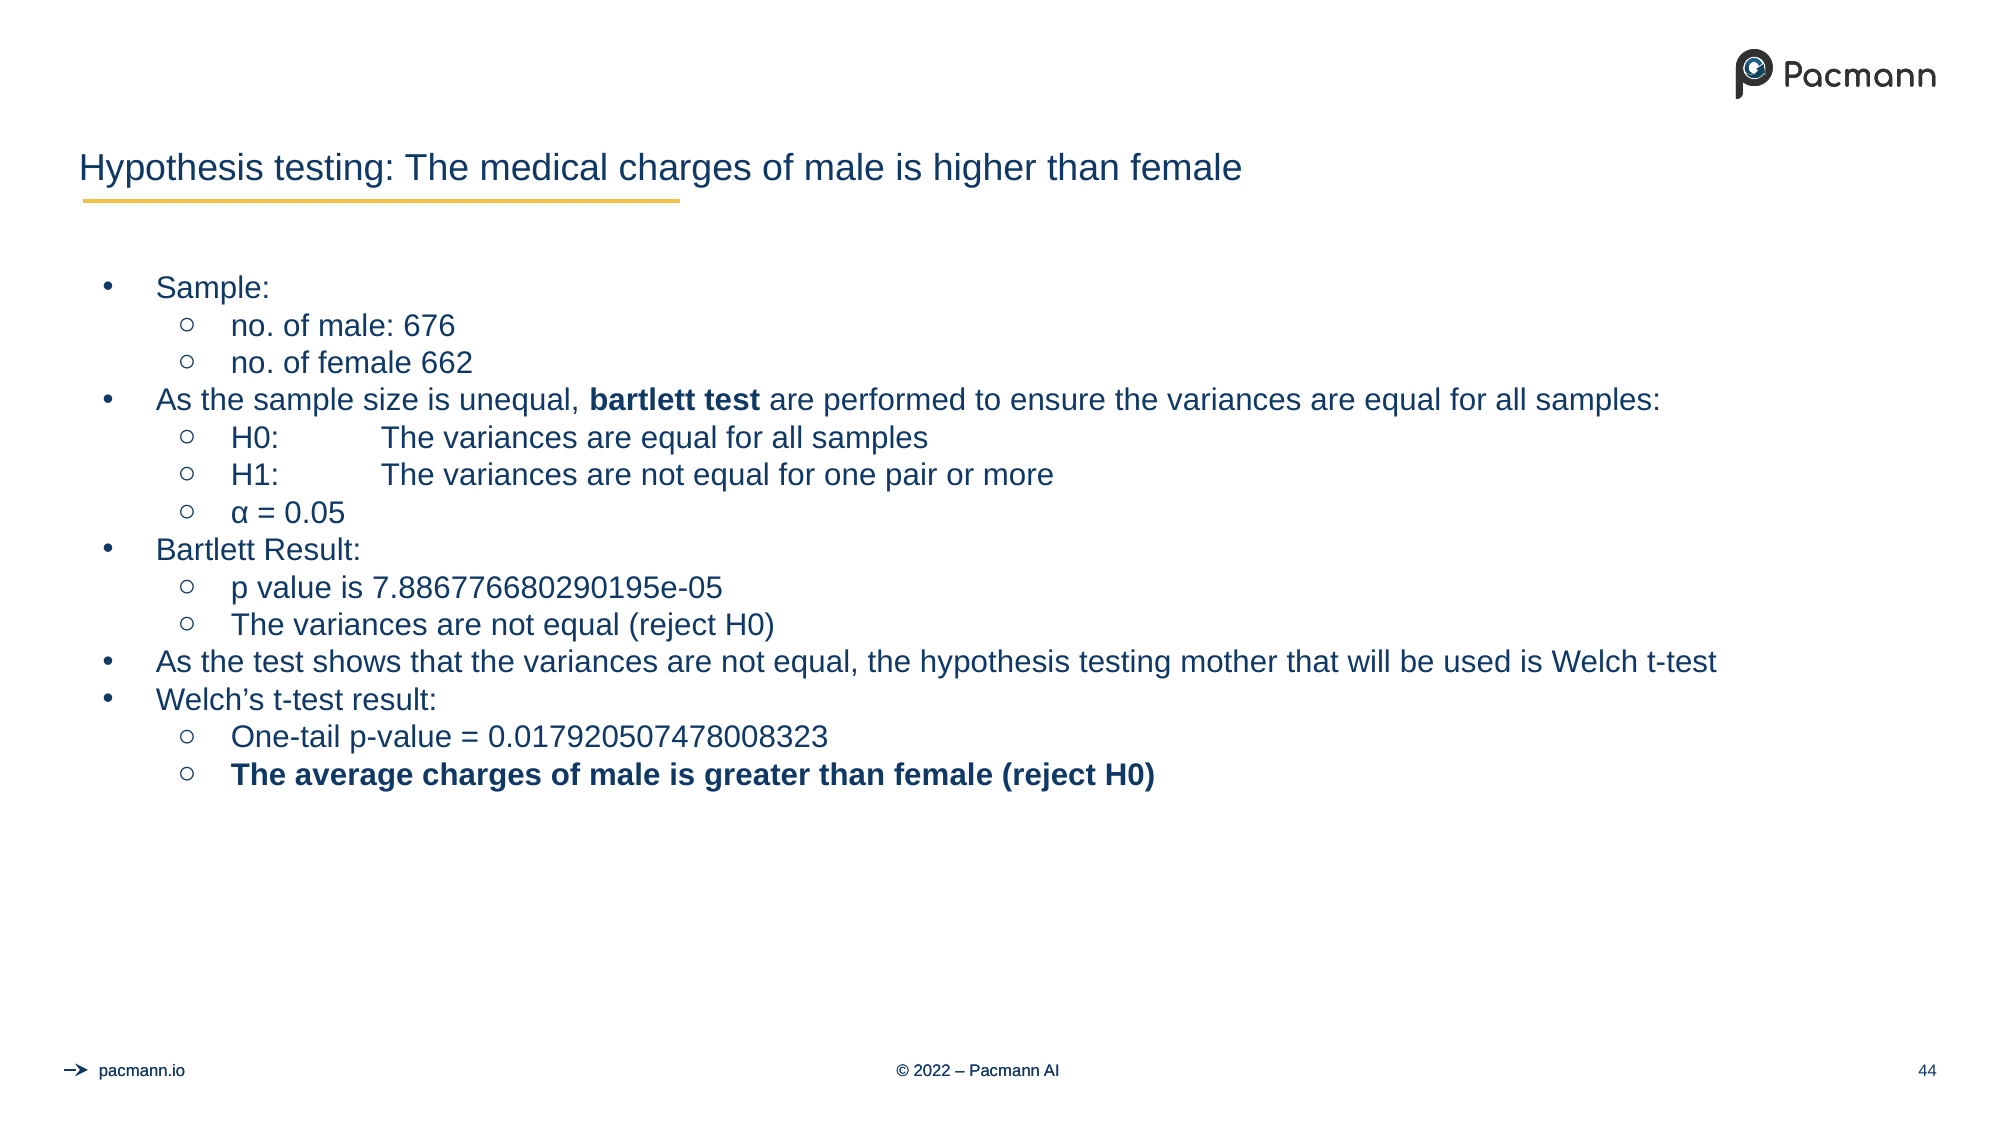

# Hypothesis testing: The medical charges of male is higher than female
Sample:
no. of male: 676
no. of female 662
As the sample size is unequal, bartlett test are performed to ensure the variances are equal for all samples:
H0: 	The variances are equal for all samples
H1: 	The variances are not equal for one pair or more
α = 0.05
Bartlett Result:
p value is 7.886776680290195e-05
The variances are not equal (reject H0)
As the test shows that the variances are not equal, the hypothesis testing mother that will be used is Welch t-test
Welch’s t-test result:
One-tail p-value = 0.017920507478008323
The average charges of male is greater than female (reject H0)